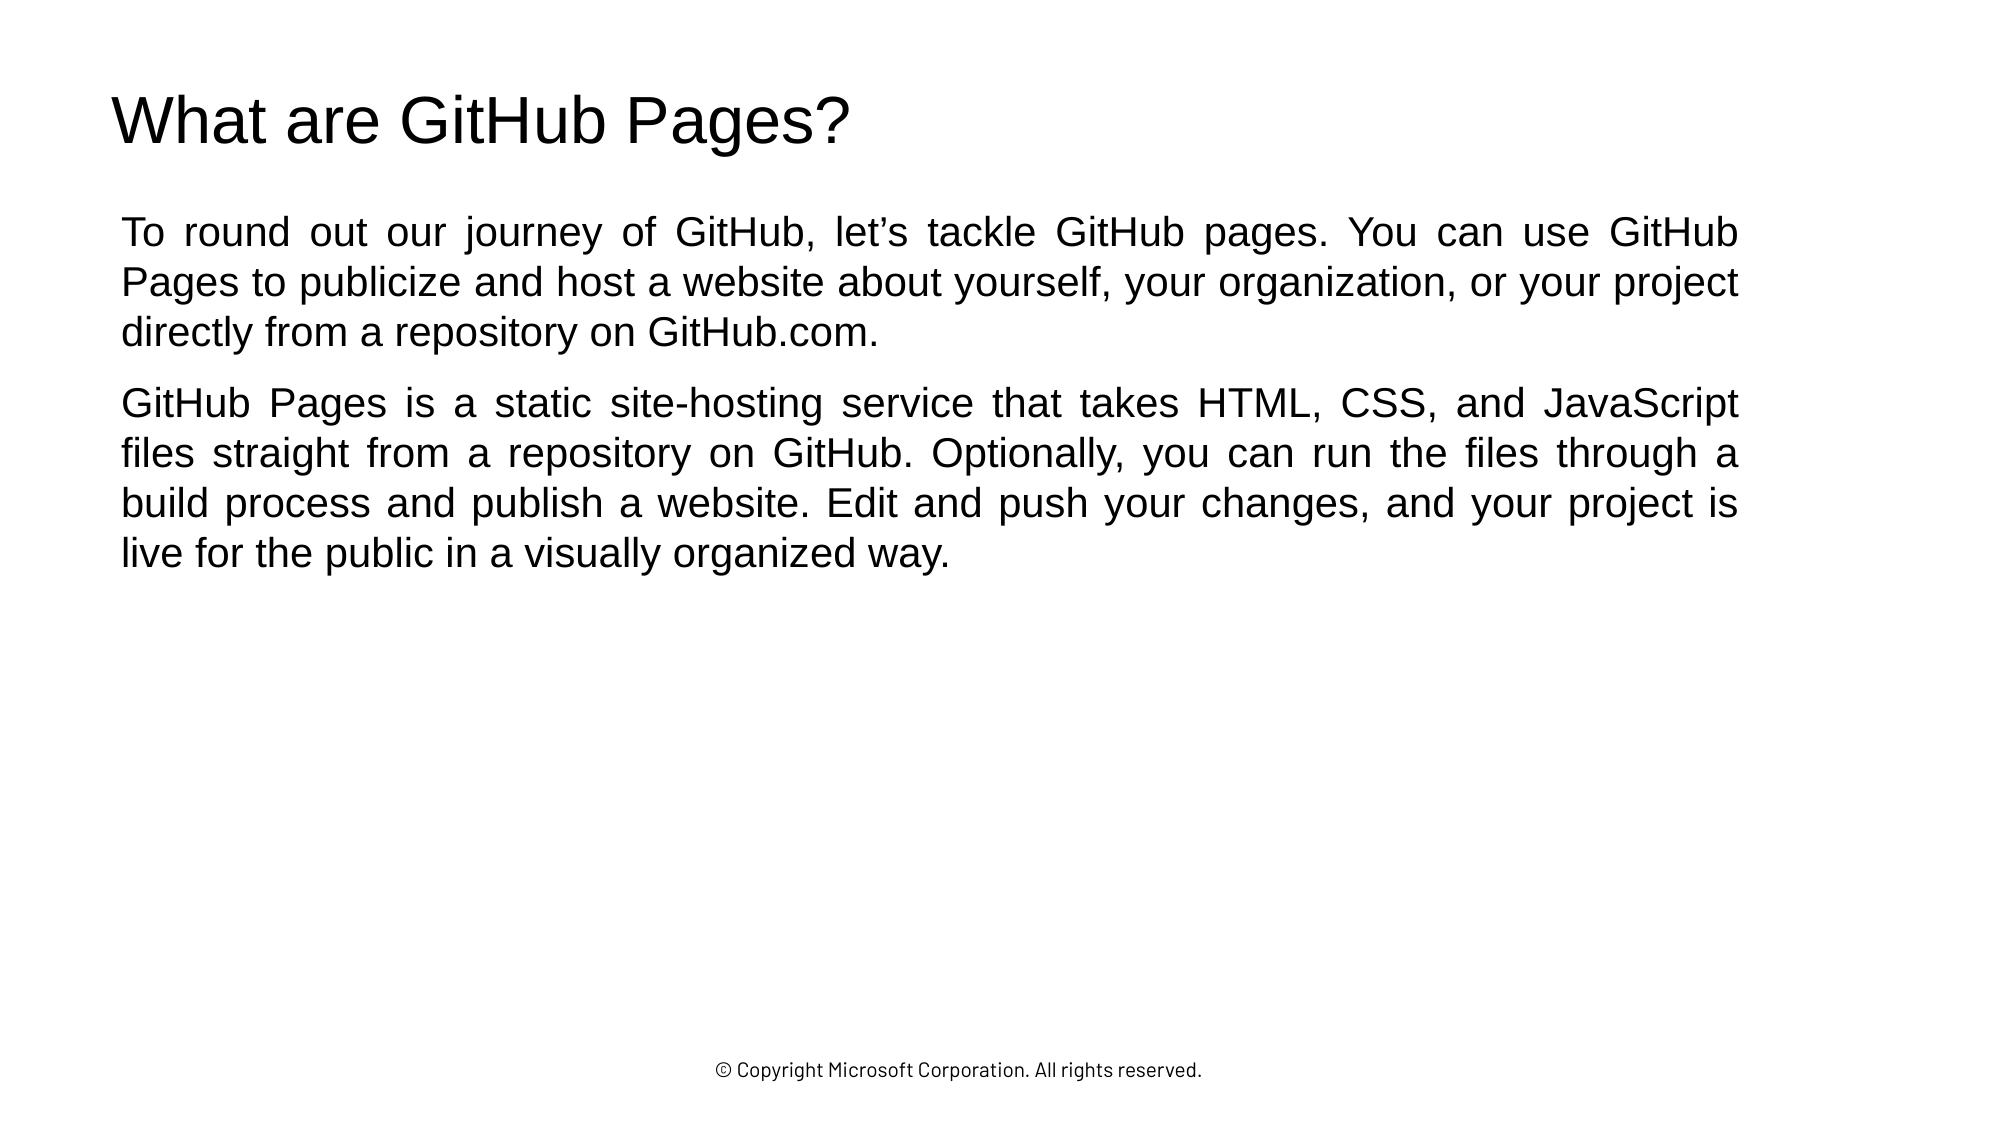

# What are GitHub Pages?
To round out our journey of GitHub, let’s tackle GitHub pages. You can use GitHub Pages to publicize and host a website about yourself, your organization, or your project directly from a repository on GitHub.com.
GitHub Pages is a static site-hosting service that takes HTML, CSS, and JavaScript files straight from a repository on GitHub. Optionally, you can run the files through a build process and publish a website. Edit and push your changes, and your project is live for the public in a visually organized way.
© Copyright Microsoft Corporation. All rights reserved.